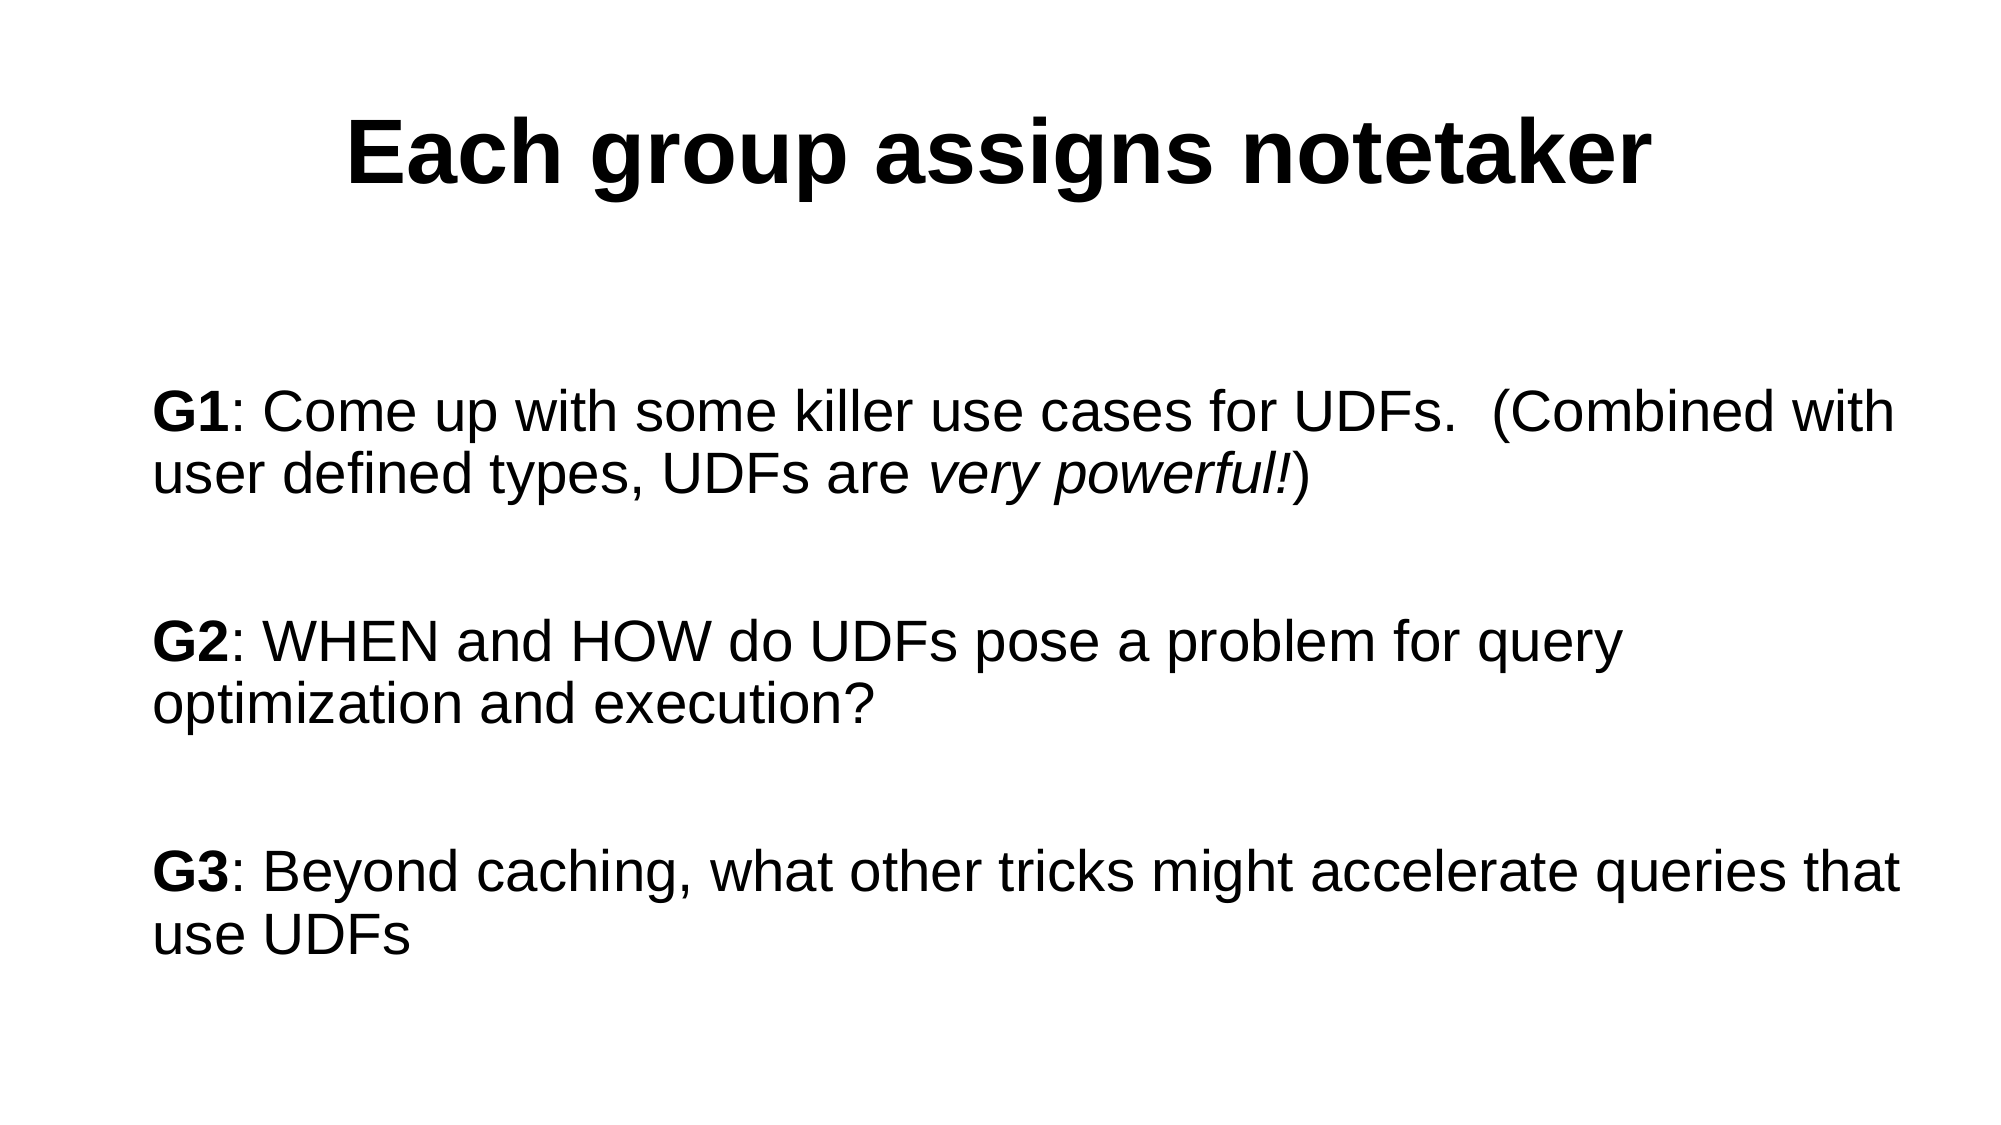

# Each group assigns notetaker
G1: Come up with some killer use cases for UDFs.  (Combined with user defined types, UDFs are very powerful!)

G2: WHEN and HOW do UDFs pose a problem for query optimization and execution?

G3: Beyond caching, what other tricks might accelerate queries that use UDFs